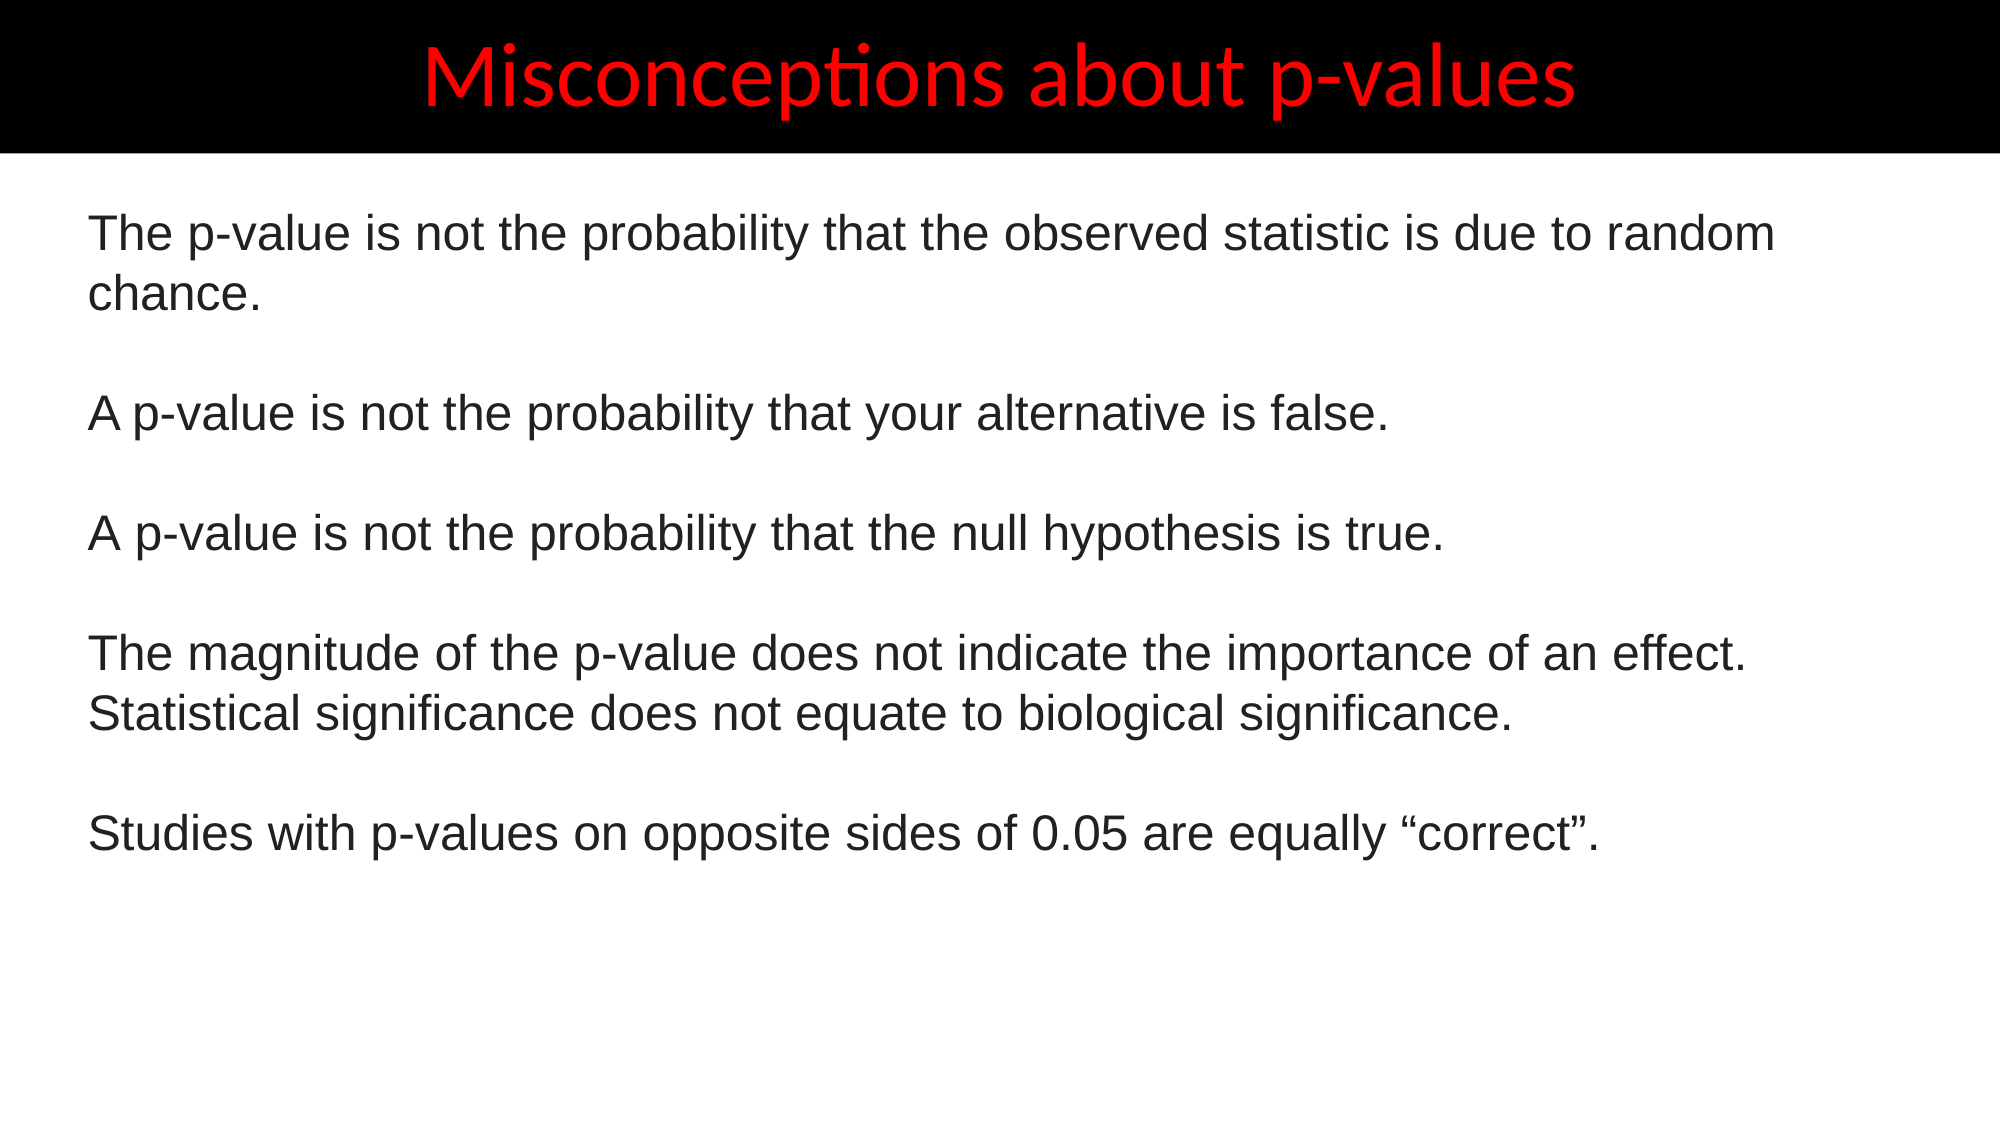

# Misconceptions about p-values
The p-value is not the probability that the observed statistic is due to random chance.

A p-value is not the probability that your alternative is false.

A p-value is not the probability that the null hypothesis is true.

The magnitude of the p-value does not indicate the importance of an effect. Statistical significance does not equate to biological significance.

Studies with p-values on opposite sides of 0.05 are equally “correct”.